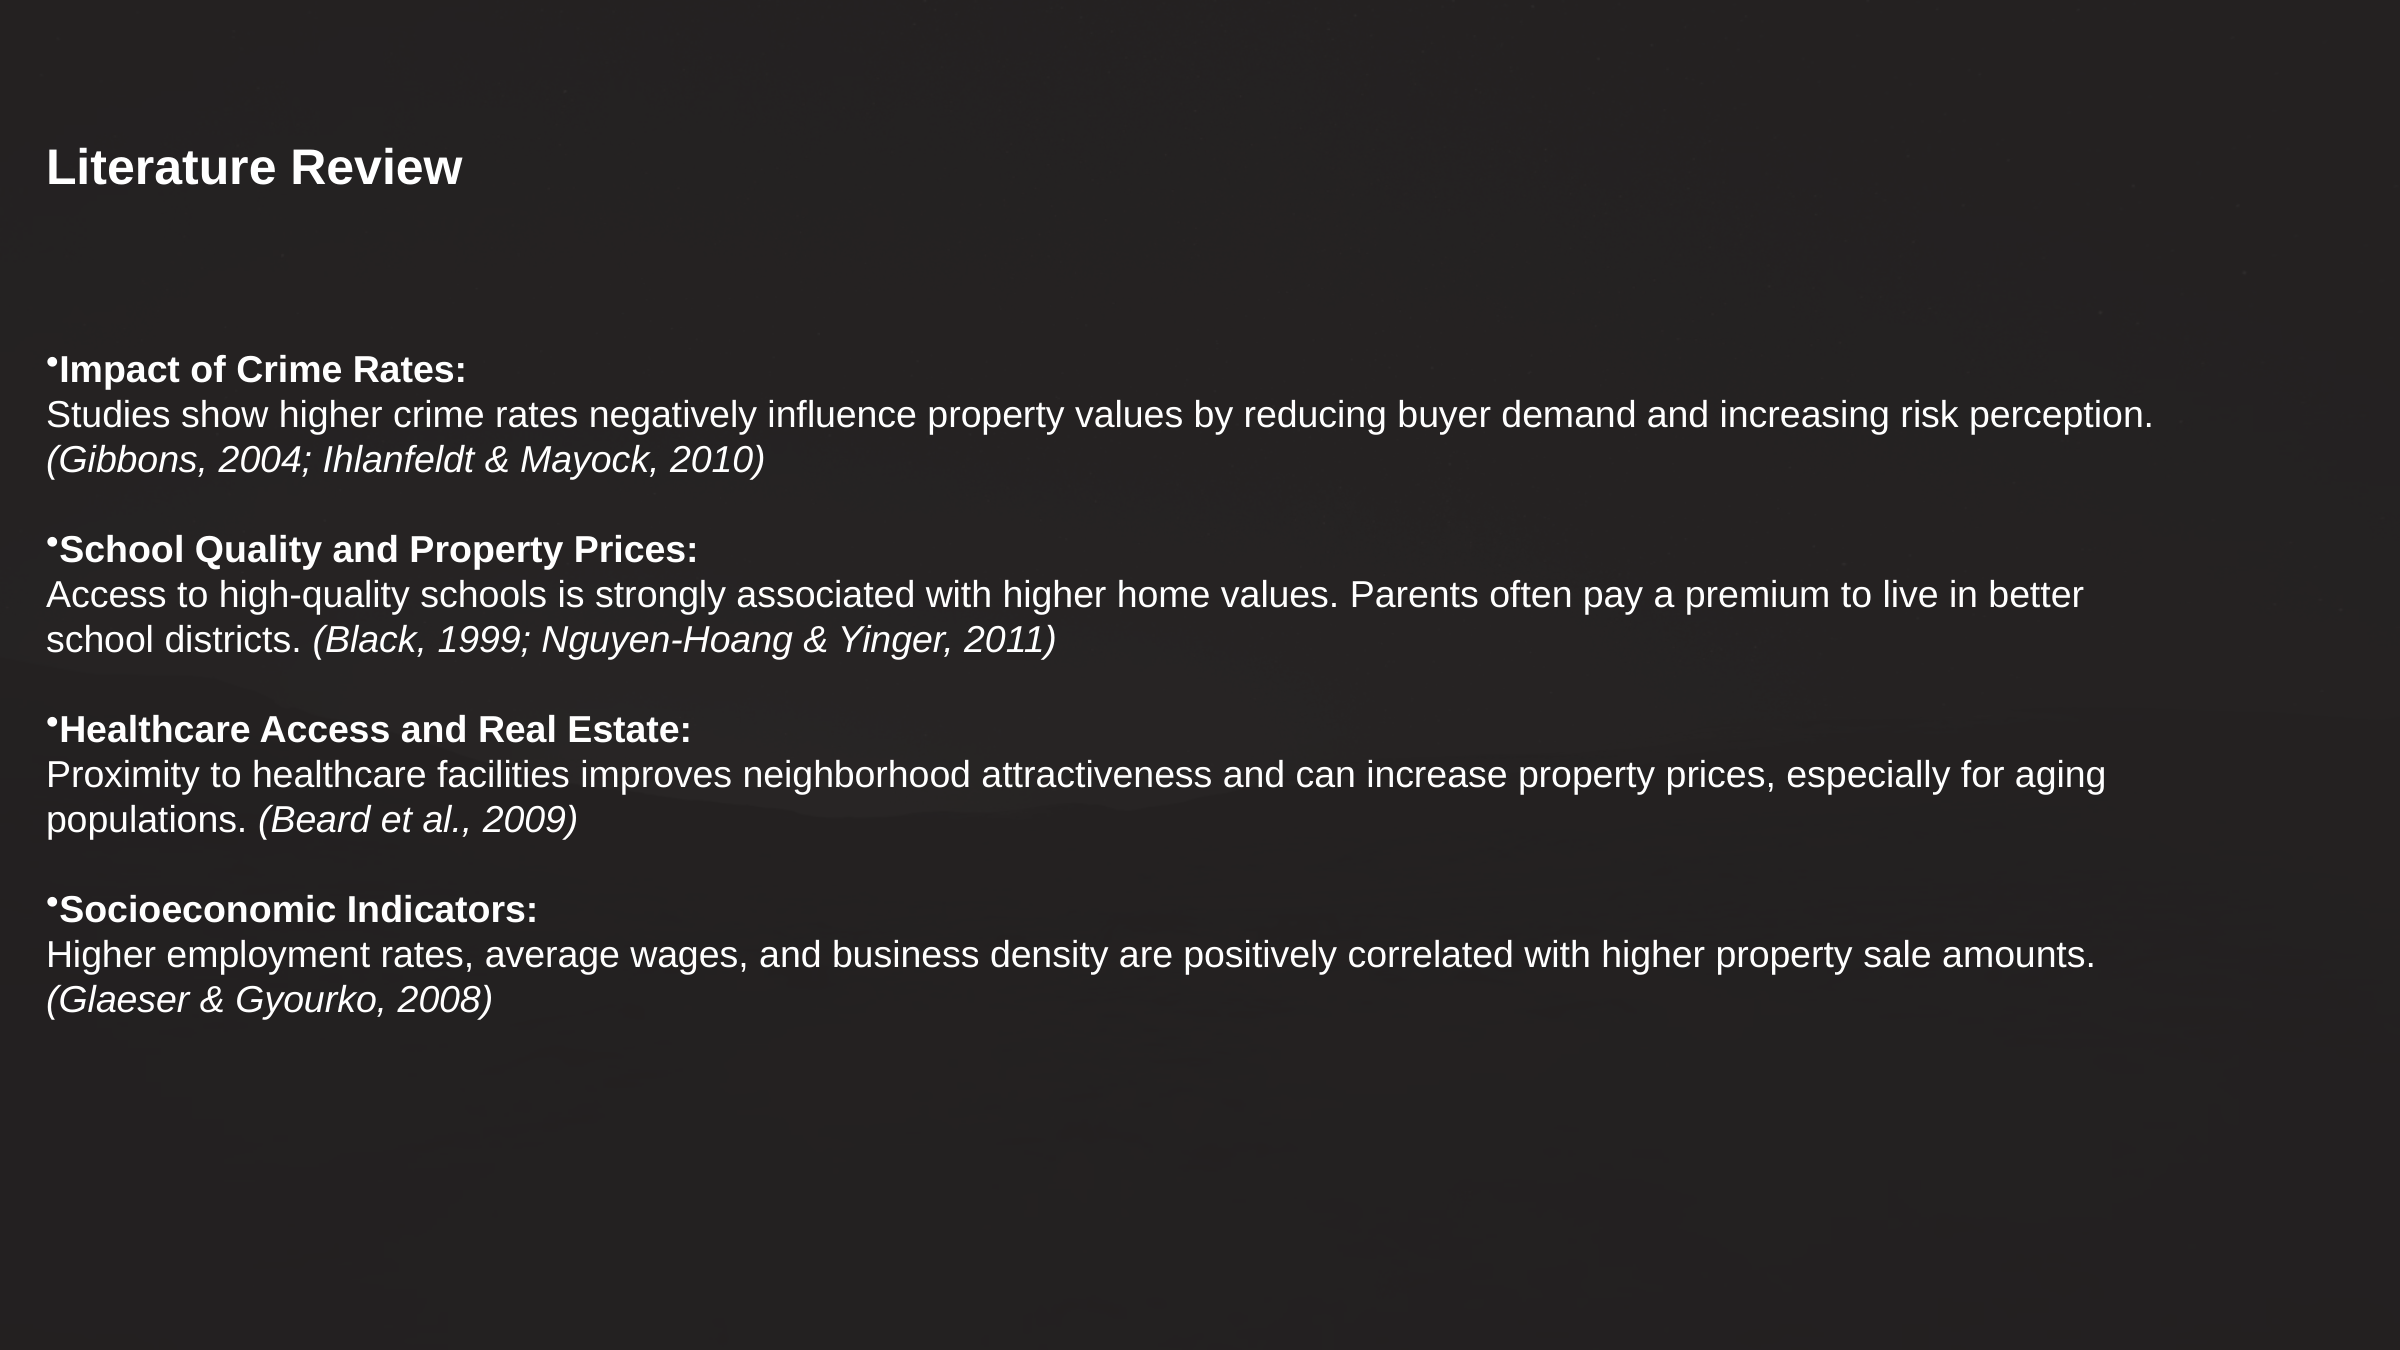

Literature Review

Impact of Crime Rates:
Studies show higher crime rates negatively influence property values by reducing buyer demand and increasing risk perception. (Gibbons, 2004; Ihlanfeldt & Mayock, 2010)
School Quality and Property Prices:
Access to high-quality schools is strongly associated with higher home values. Parents often pay a premium to live in better school districts. (Black, 1999; Nguyen-Hoang & Yinger, 2011)
Healthcare Access and Real Estate:
Proximity to healthcare facilities improves neighborhood attractiveness and can increase property prices, especially for aging populations. (Beard et al., 2009)
Socioeconomic Indicators:
Higher employment rates, average wages, and business density are positively correlated with higher property sale amounts. (Glaeser & Gyourko, 2008)